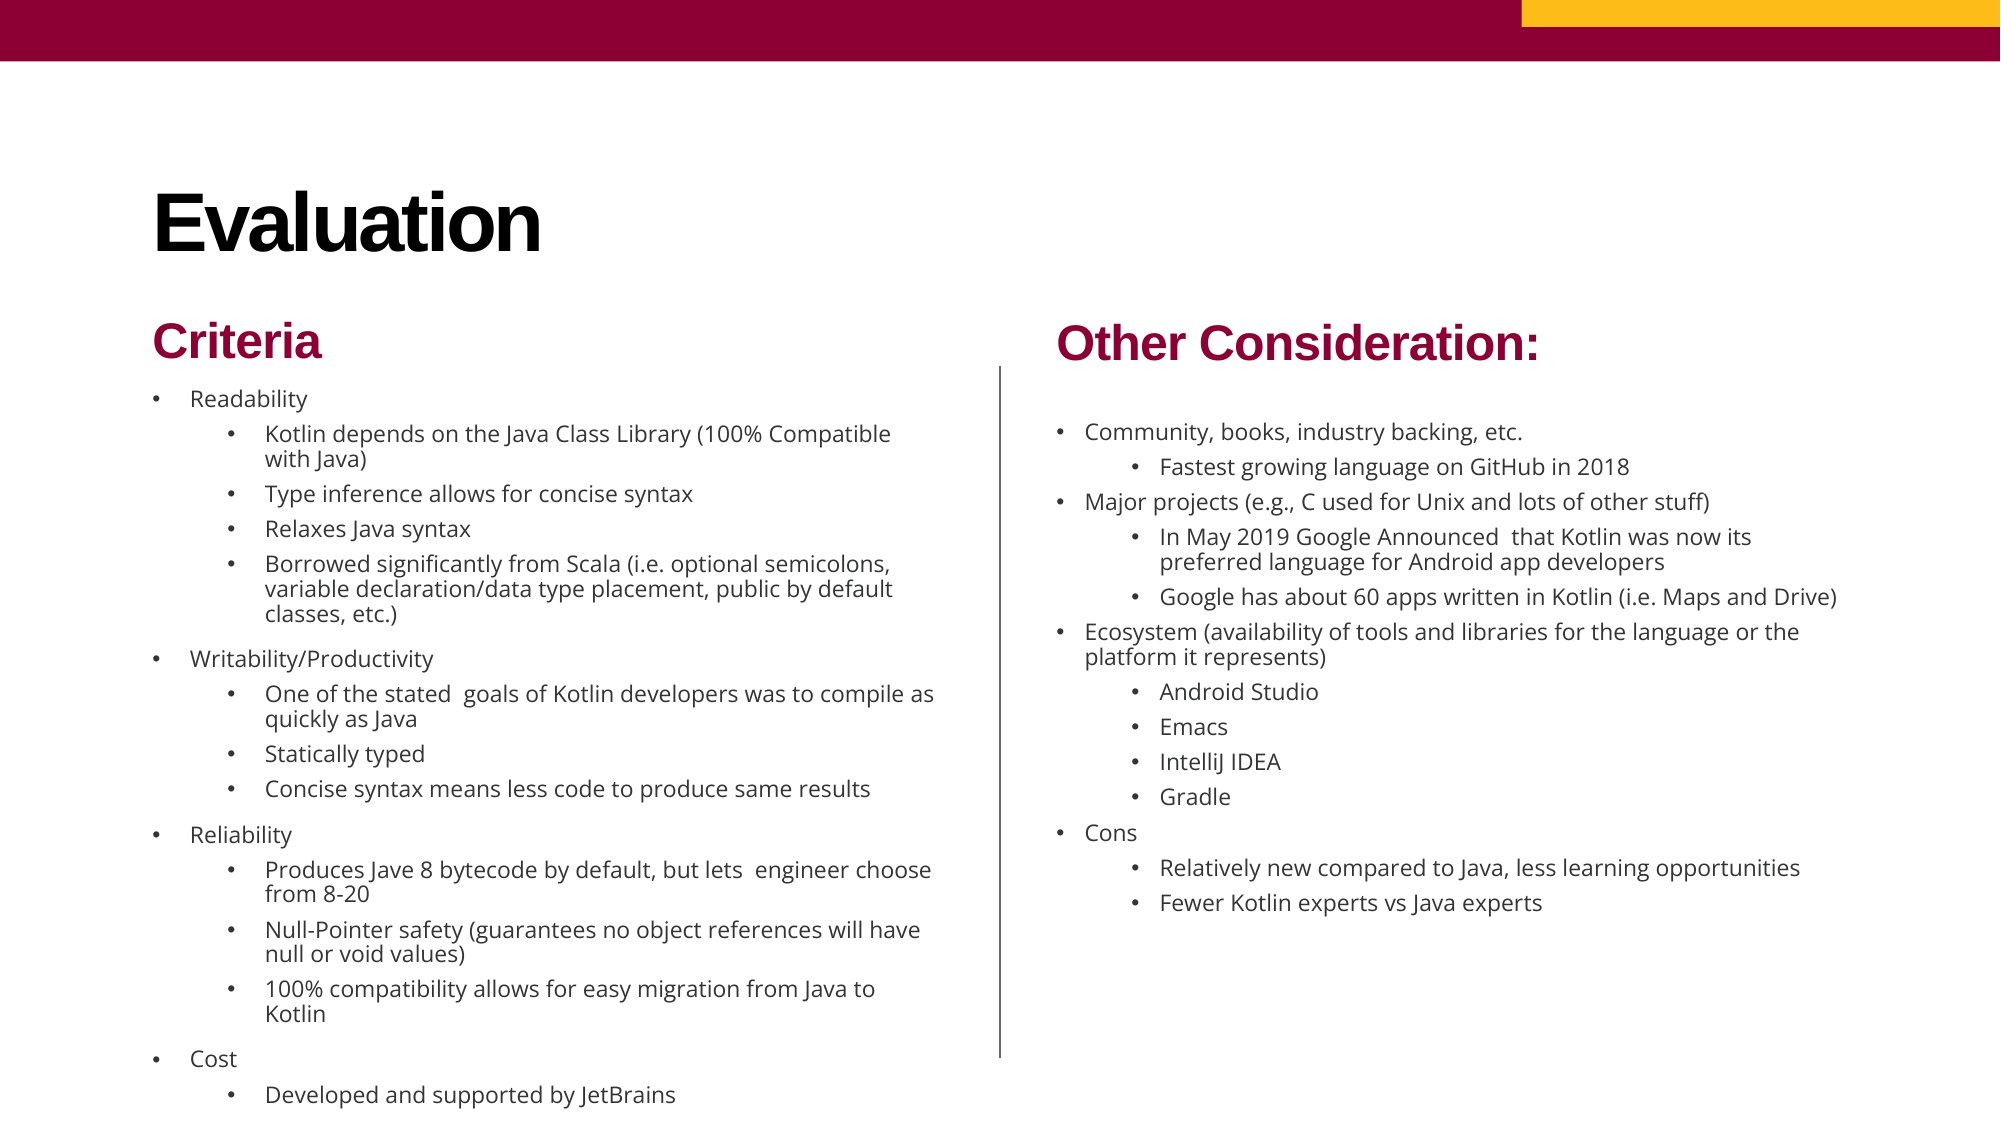

# Evaluation
Other Consideration:
Criteria

Community, books, industry backing, etc.
Fastest growing language on GitHub in 2018
Major projects (e.g., C used for Unix and lots of other stuff)
In May 2019 Google Announced  that Kotlin was now its preferred language for Android app developers
Google has about 60 apps written in Kotlin (i.e. Maps and Drive)
Ecosystem (availability of tools and libraries for the language or the platform it represents)
Android Studio
Emacs
IntelliJ IDEA
Gradle
Cons
Relatively new compared to Java, less learning opportunities
Fewer Kotlin experts vs Java experts
Readability
Kotlin depends on the Java Class Library (100% Compatible with Java)
Type inference allows for concise syntax
Relaxes Java syntax
Borrowed significantly from Scala (i.e. optional semicolons, variable declaration/data type placement, public by default classes, etc.)
Writability/Productivity
One of the stated  goals of Kotlin developers was to compile as quickly as Java
Statically typed
Concise syntax means less code to produce same results
Reliability
Produces Jave 8 bytecode by default, but lets  engineer choose from 8-20
Null-Pointer safety (guarantees no object references will have null or void values)
100% compatibility allows for easy migration from Java to Kotlin
Cost
Developed and supported by JetBrains